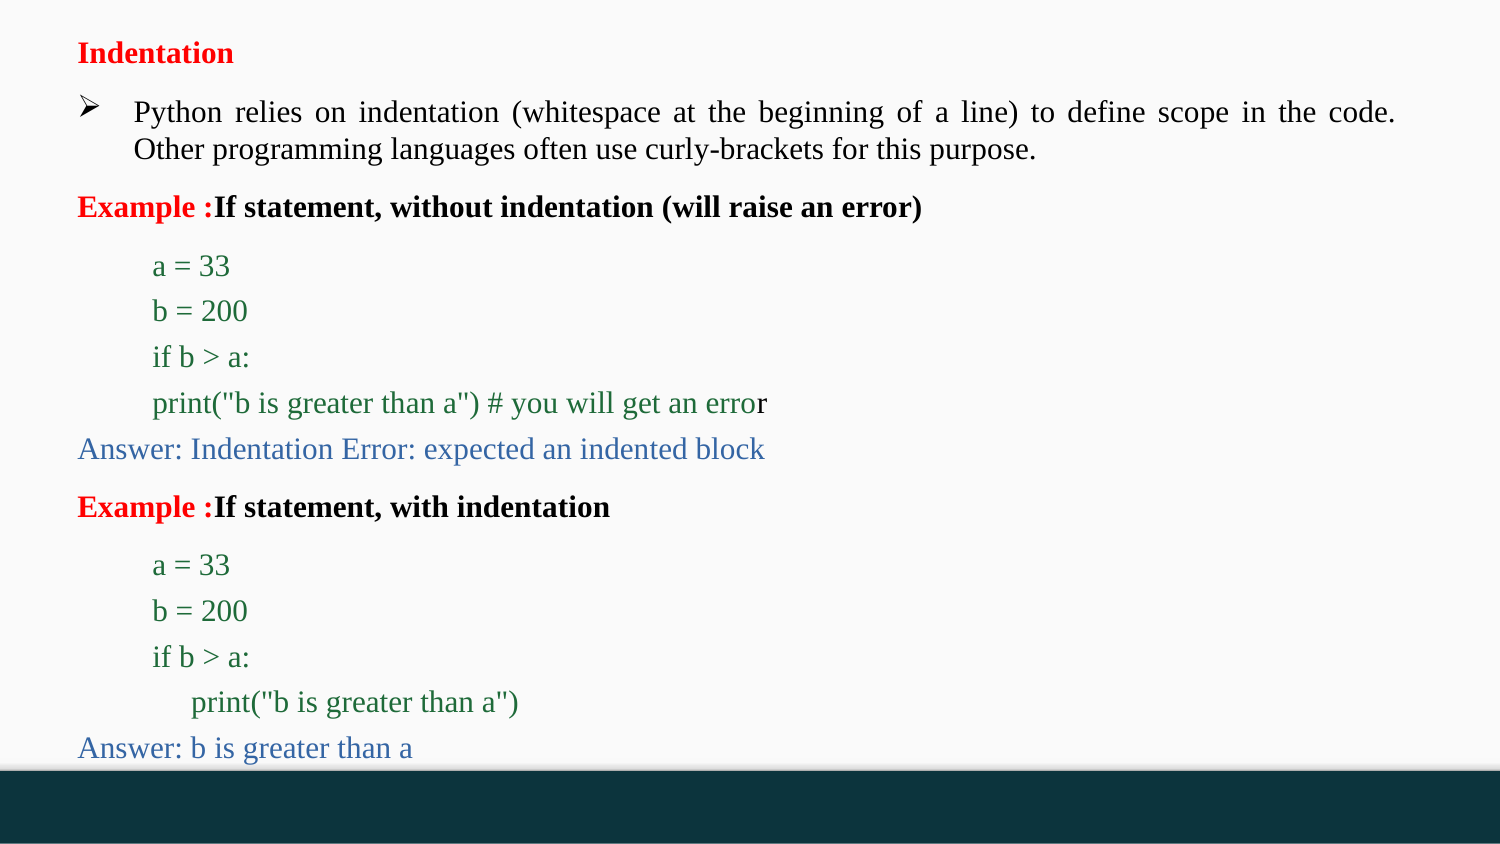

Indentation
Python relies on indentation (whitespace at the beginning of a line) to define scope in the code. Other programming languages often use curly-brackets for this purpose.
Example :If statement, without indentation (will raise an error)
a = 33
b = 200
if b > a:
print("b is greater than a") # you will get an error
Answer: Indentation Error: expected an indented block
Example :If statement, with indentation
a = 33
b = 200
if b > a:
     print("b is greater than a")
Answer: b is greater than a